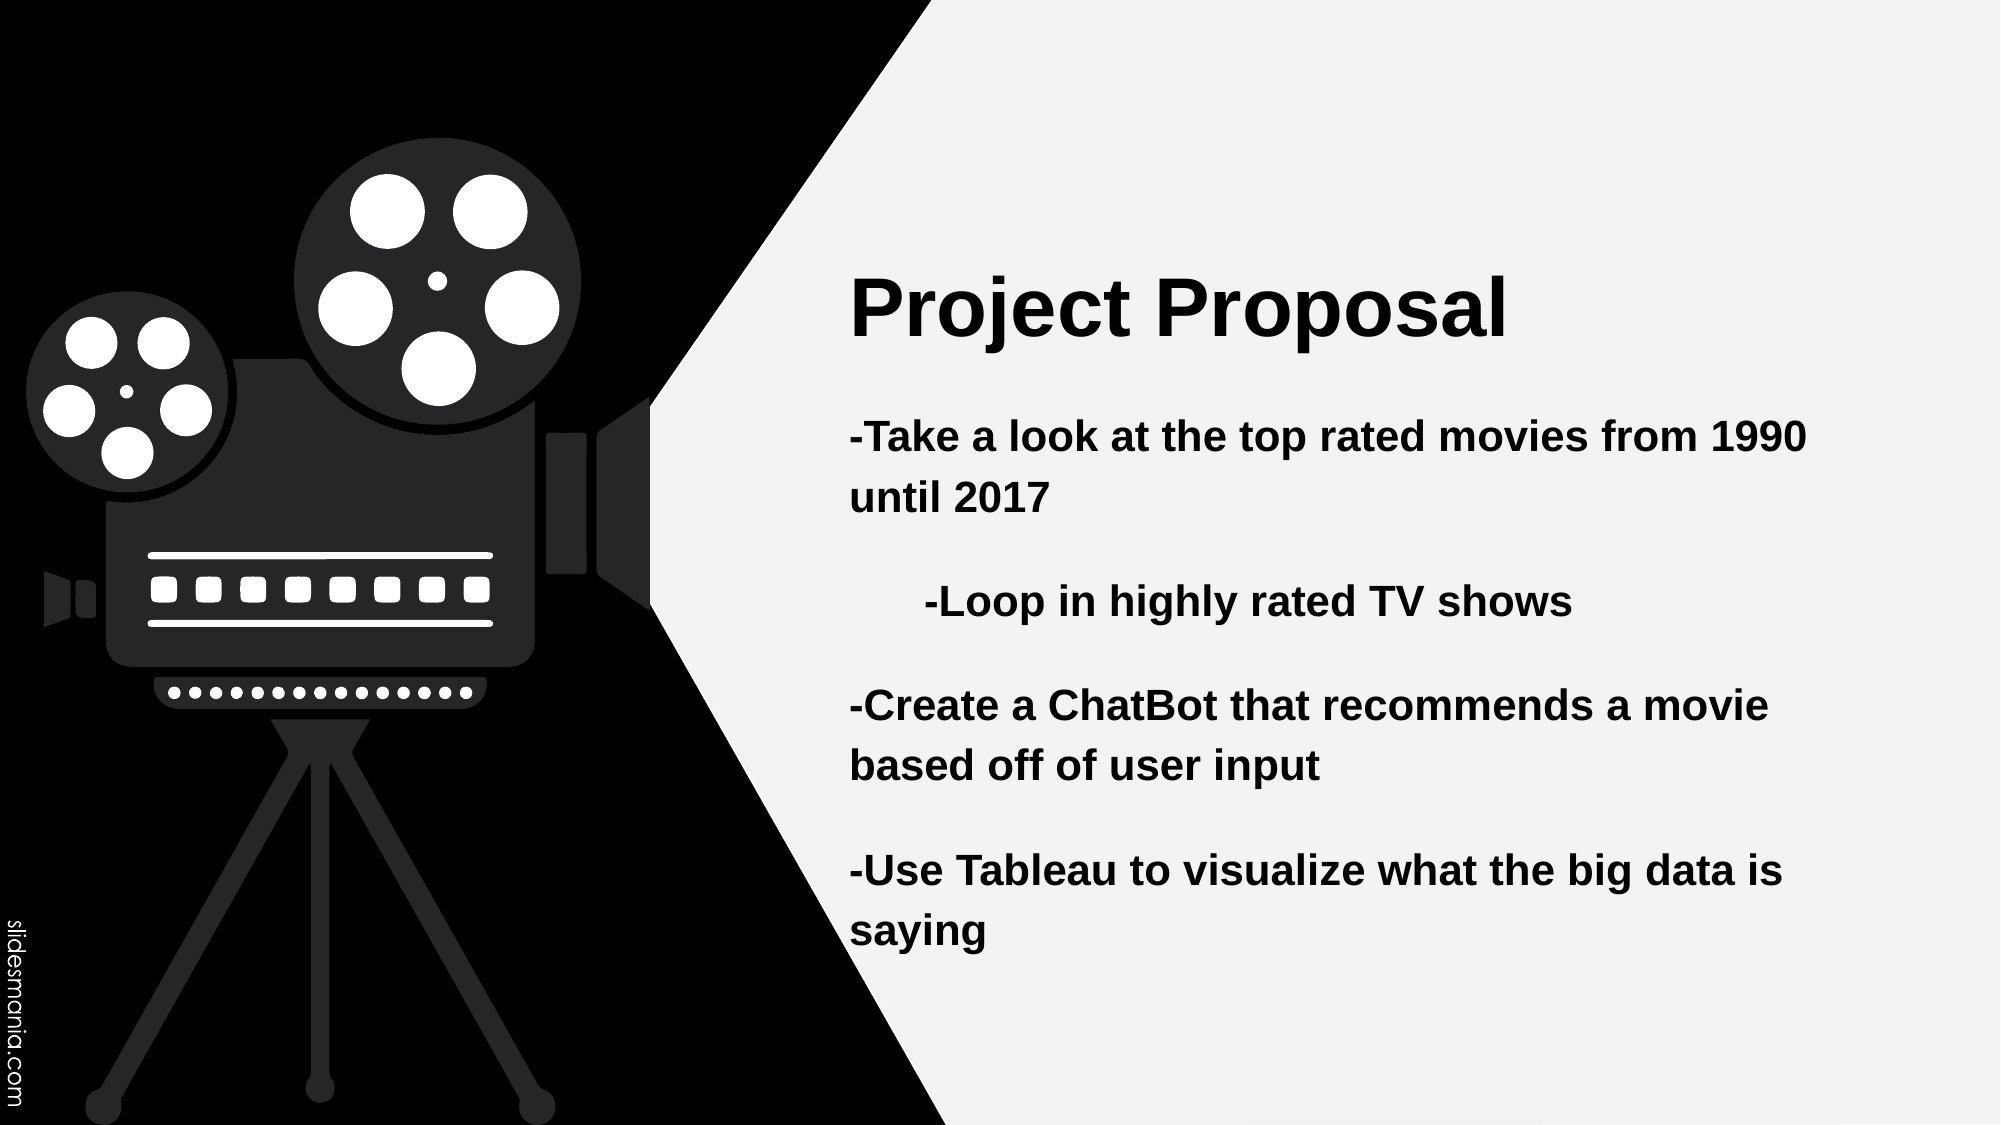

# Project Proposal
-Take a look at the top rated movies from 1990 until 2017
-Loop in highly rated TV shows
-Create a ChatBot that recommends a movie based off of user input
-Use Tableau to visualize what the big data is saying